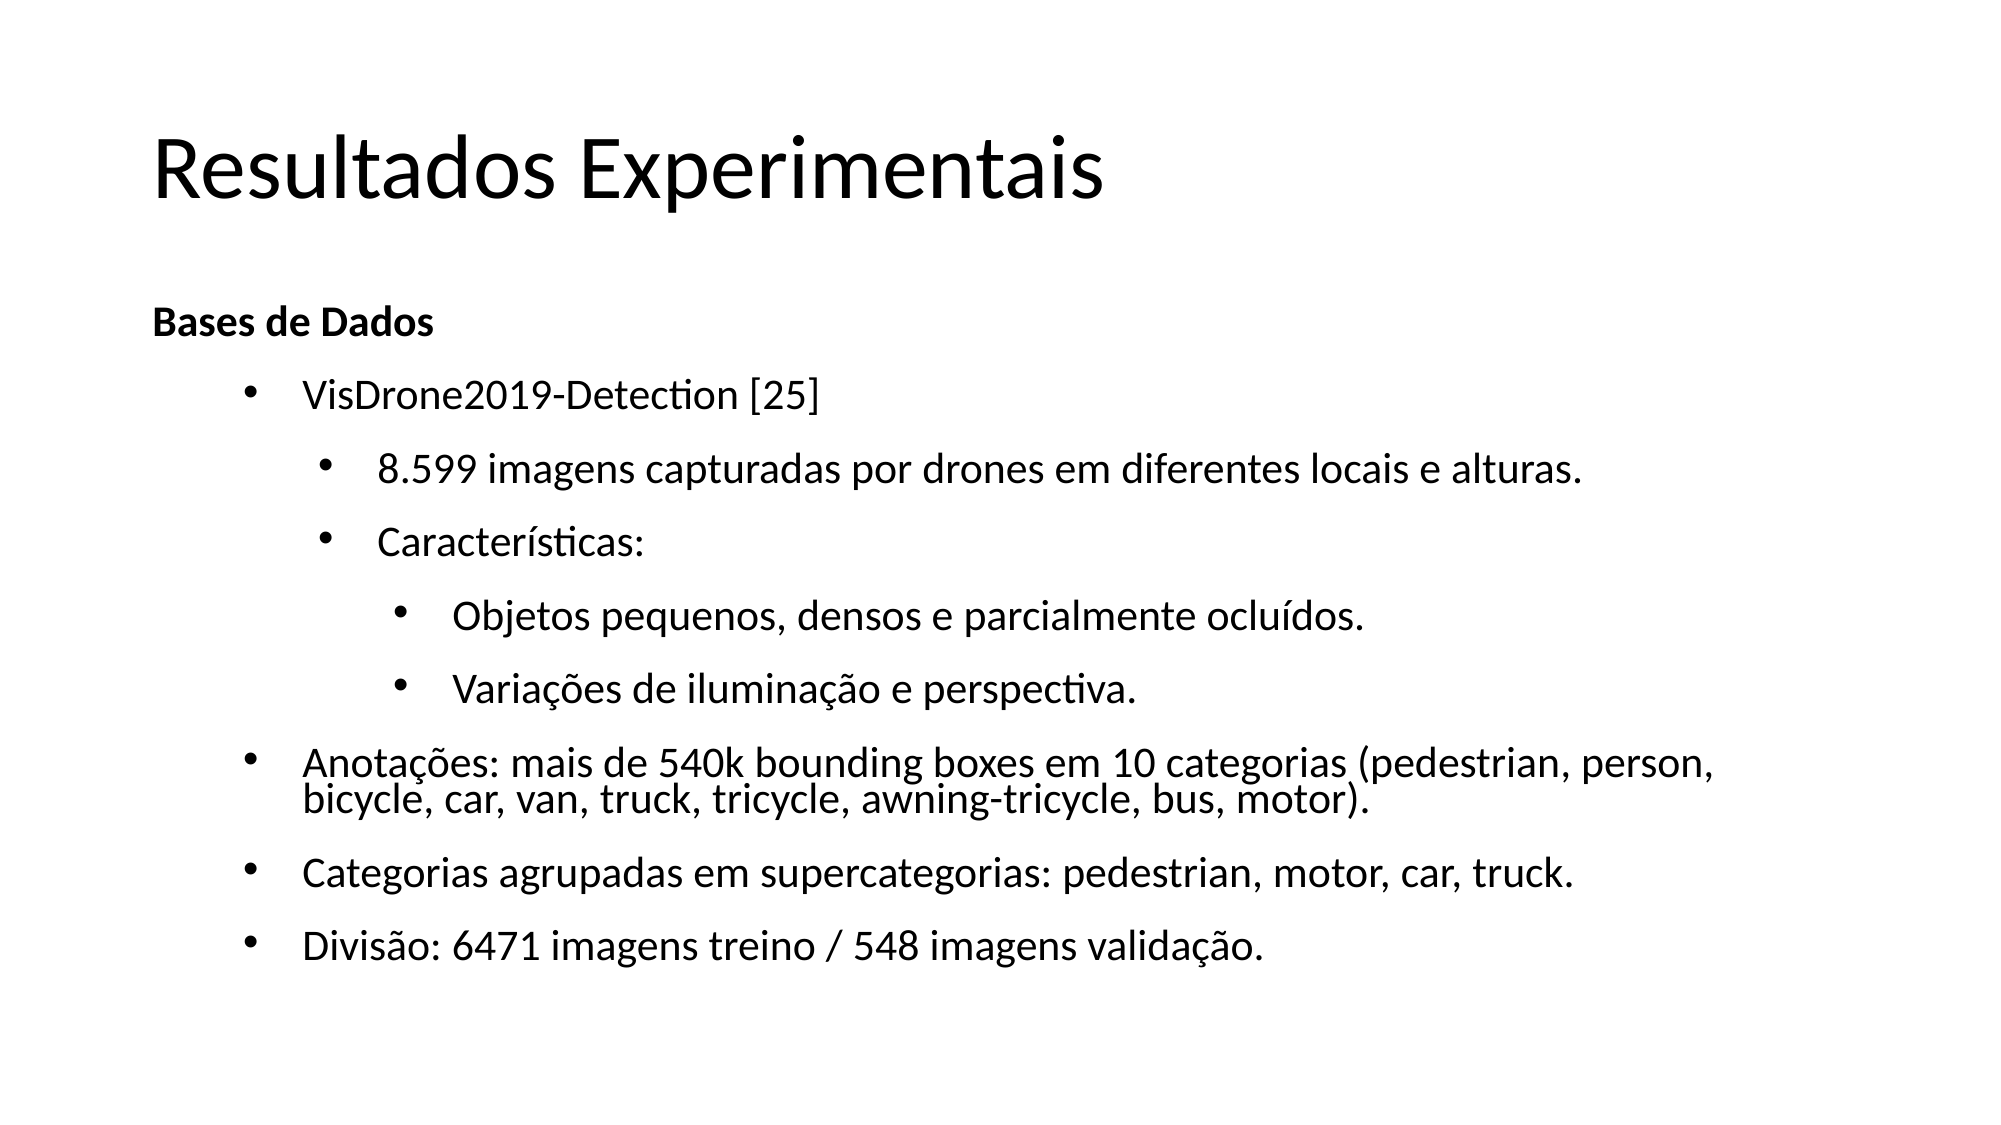

# Resultados Experimentais
Bases de Dados

VisDrone2019-Detection [25]

8.599 imagens capturadas por drones em diferentes locais e alturas.

Características:

Objetos pequenos, densos e parcialmente ocluídos.

Variações de iluminação e perspectiva.

Anotações: mais de 540k bounding boxes em 10 categorias (pedestrian, person, bicycle, car, van, truck, tricycle, awning-tricycle, bus, motor).

Categorias agrupadas em supercategorias: pedestrian, motor, car, truck.

Divisão: 6471 imagens treino / 548 imagens validação.